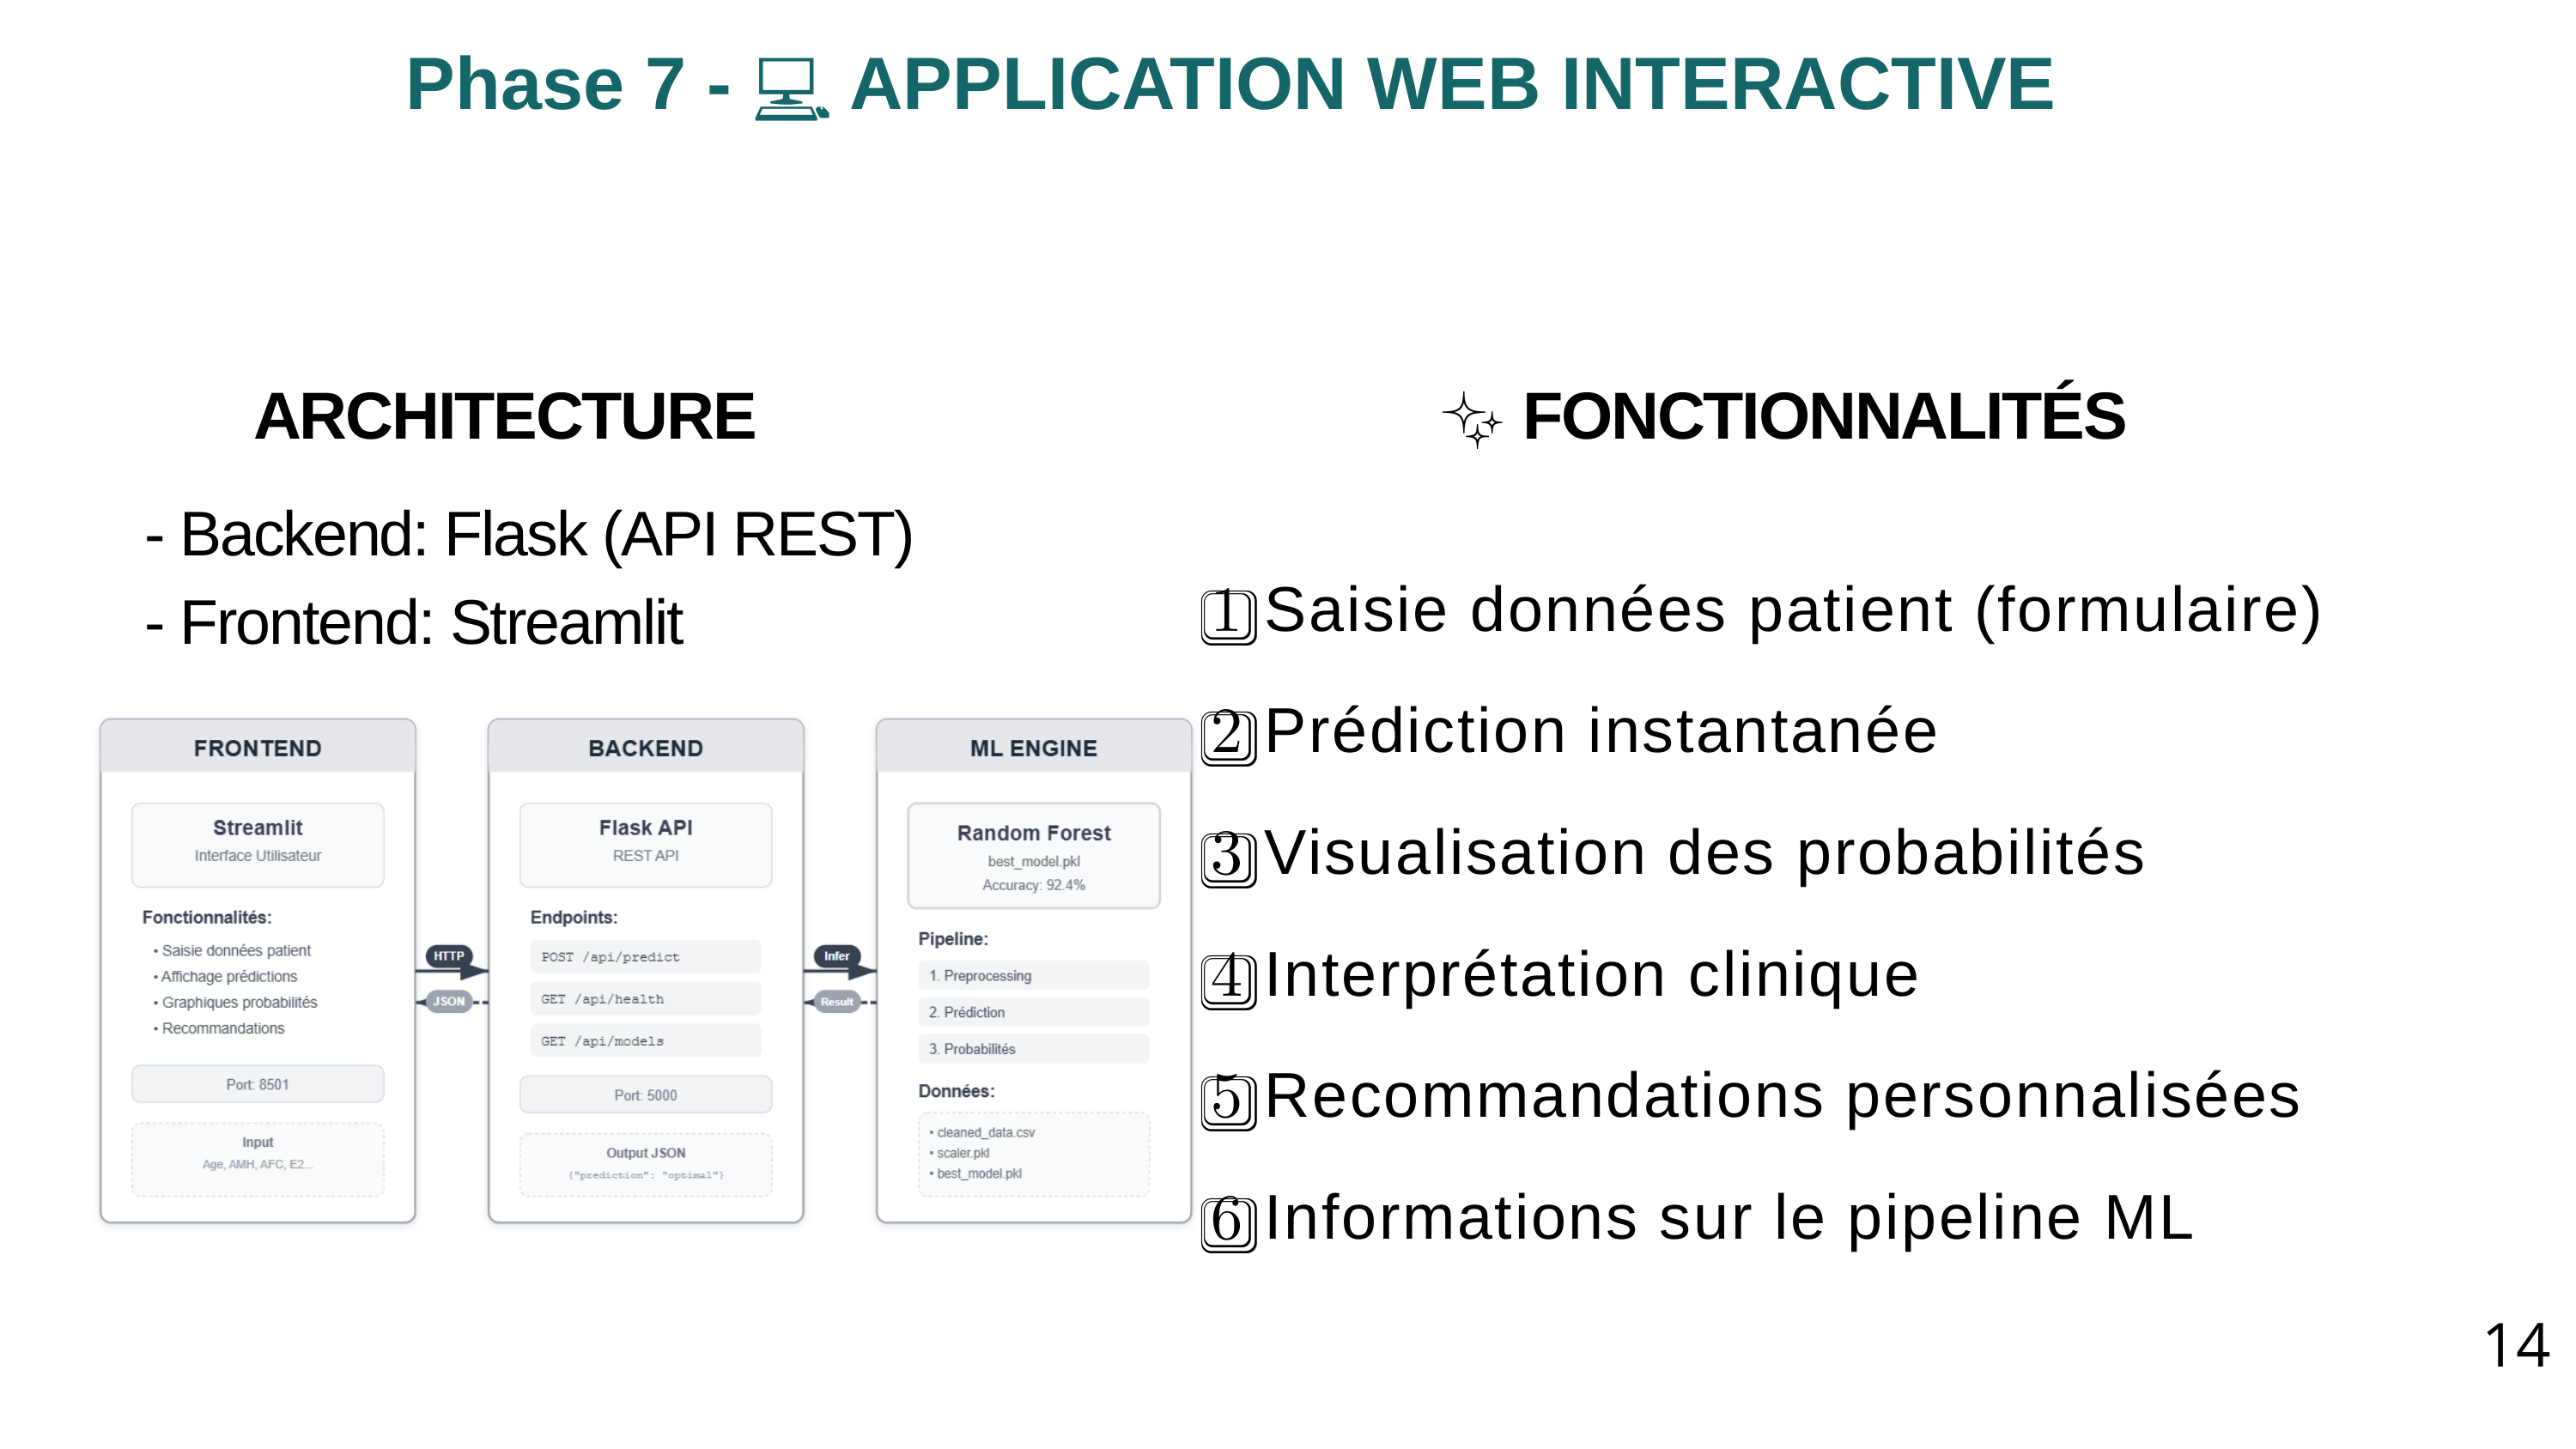

Phase 7 - 💻 APPLICATION WEB INTERACTIVE
ARCHITECTURE
✨ FONCTIONNALITÉS
- Backend: Flask (API REST)
- Frontend: Streamlit
1️⃣ Saisie données patient (formulaire)
2️⃣ Prédiction instantanée
3️⃣ Visualisation des probabilités
4️⃣ Interprétation clinique
5️⃣ Recommandations personnalisées
6️⃣ Informations sur le pipeline ML

14